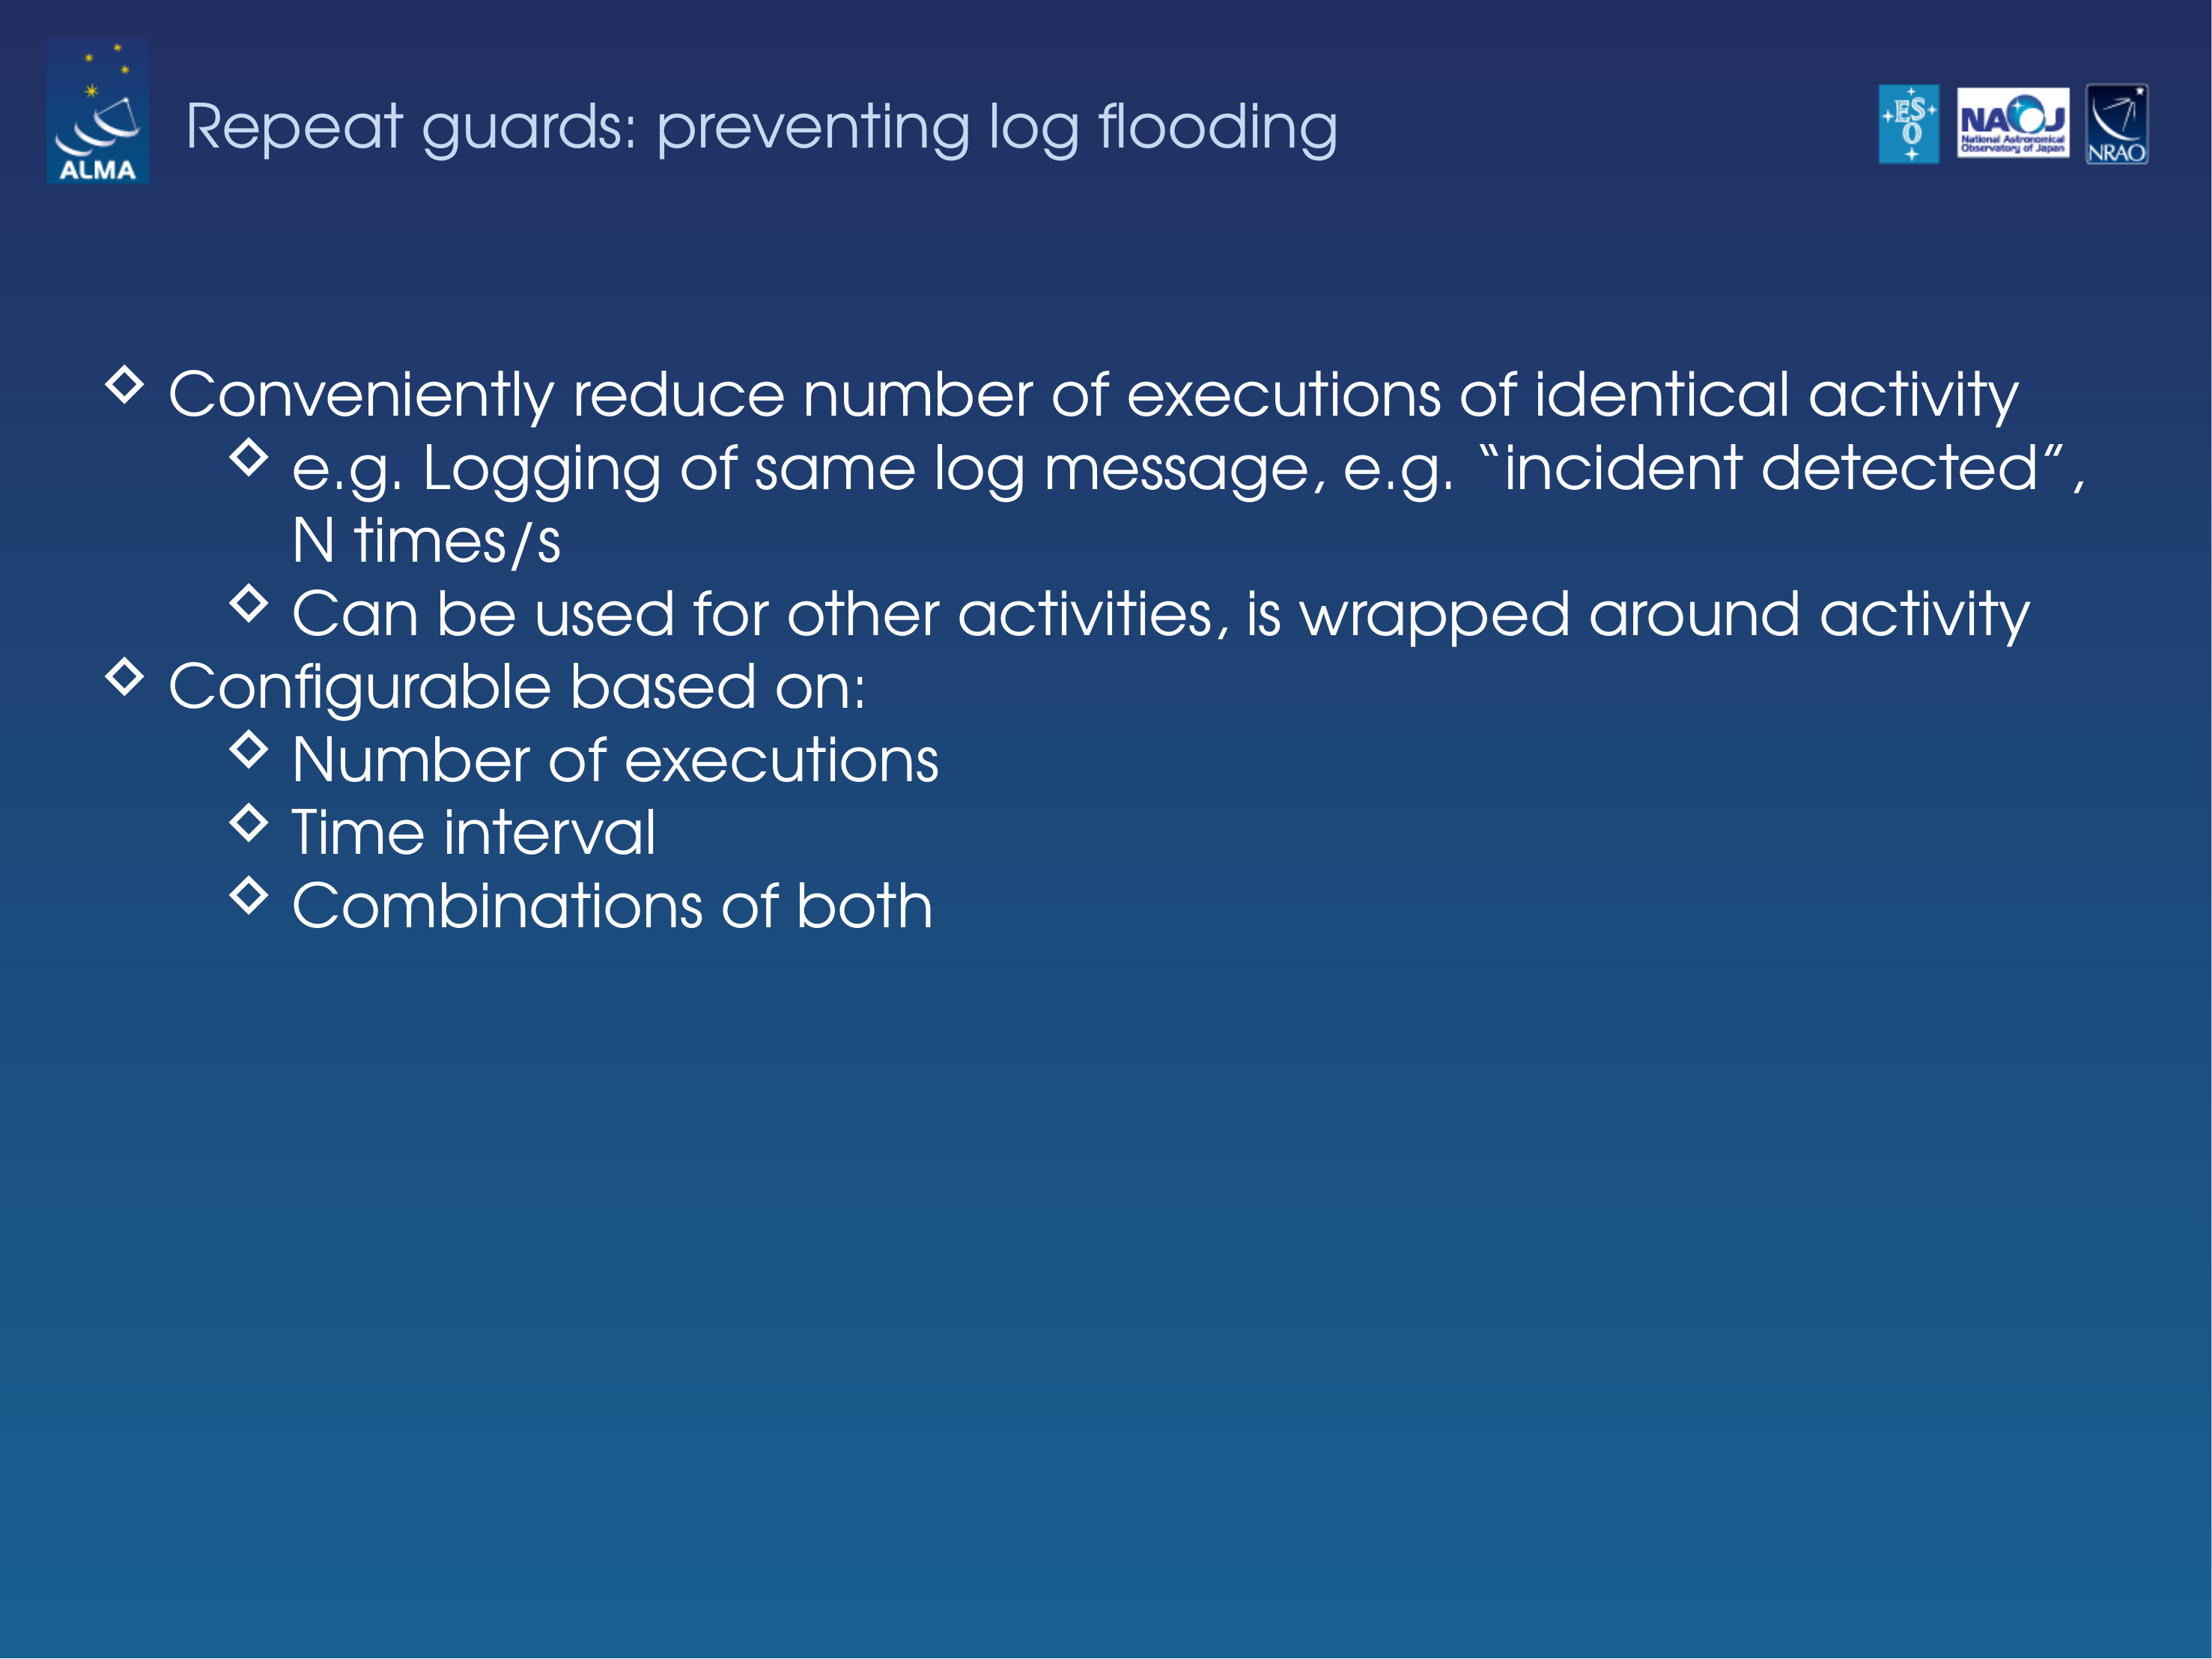

# Repeat guards: preventing log flooding
Conveniently reduce number of executions of identical activity
e.g. Logging of same log message, e.g. “incident detected”, N times/s
Can be used for other activities, is wrapped around activity
Configurable based on:
Number of executions
Time interval
Combinations of both